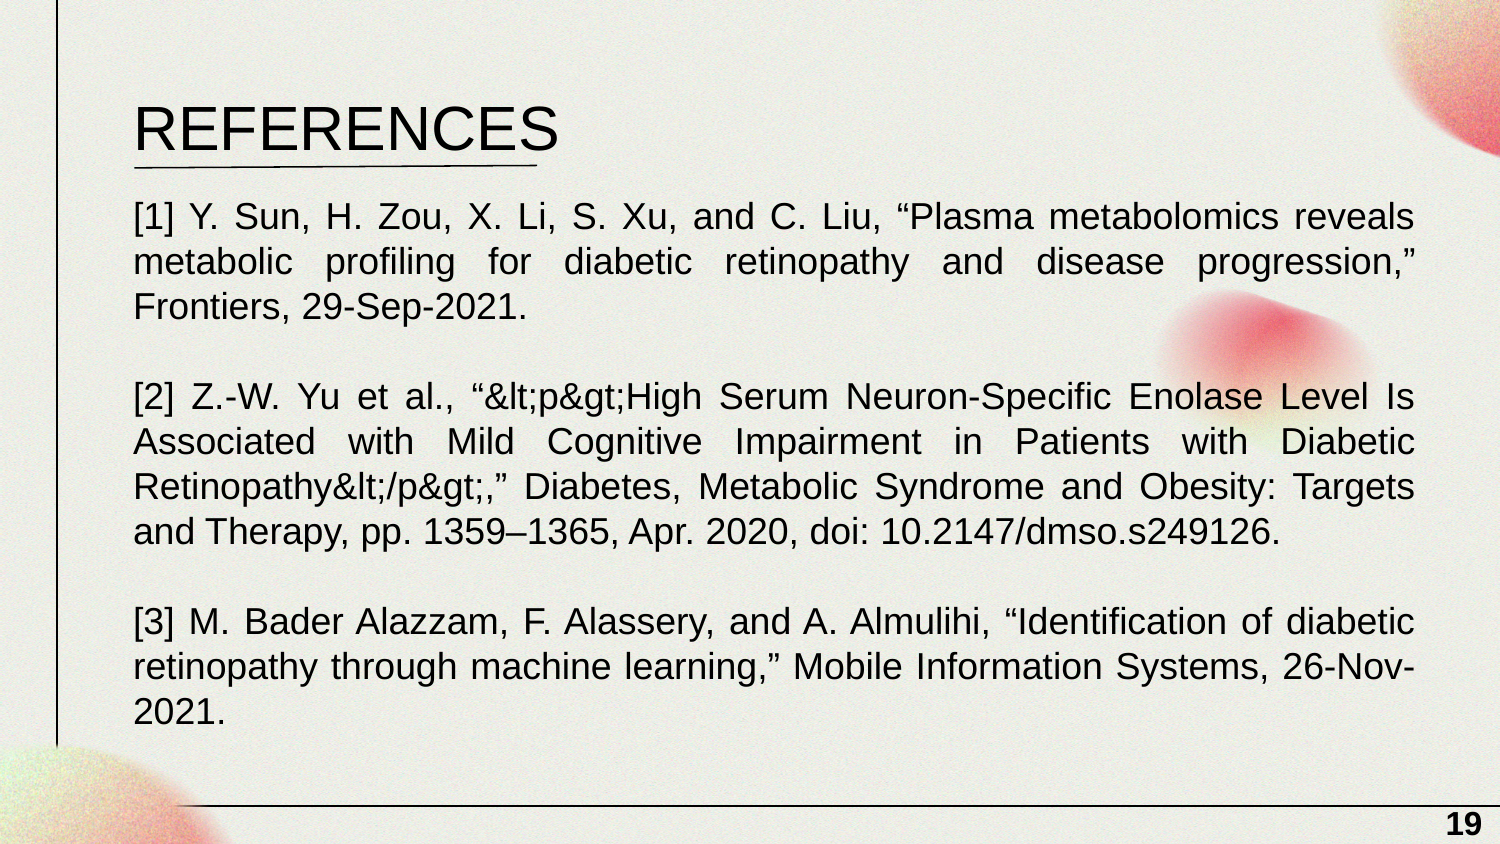

# REFERENCES
[1] Y. Sun, H. Zou, X. Li, S. Xu, and C. Liu, “Plasma metabolomics reveals metabolic profiling for diabetic retinopathy and disease progression,” Frontiers, 29-Sep-2021.

[2] Z.-W. Yu et al., “&lt;p&gt;High Serum Neuron-Specific Enolase Level Is Associated with Mild Cognitive Impairment in Patients with Diabetic Retinopathy&lt;/p&gt;,” Diabetes, Metabolic Syndrome and Obesity: Targets and Therapy, pp. 1359–1365, Apr. 2020, doi: 10.2147/dmso.s249126.

[3] M. Bader Alazzam, F. Alassery, and A. Almulihi, “Identification of diabetic retinopathy through machine learning,” Mobile Information Systems, 26-Nov-2021.
19